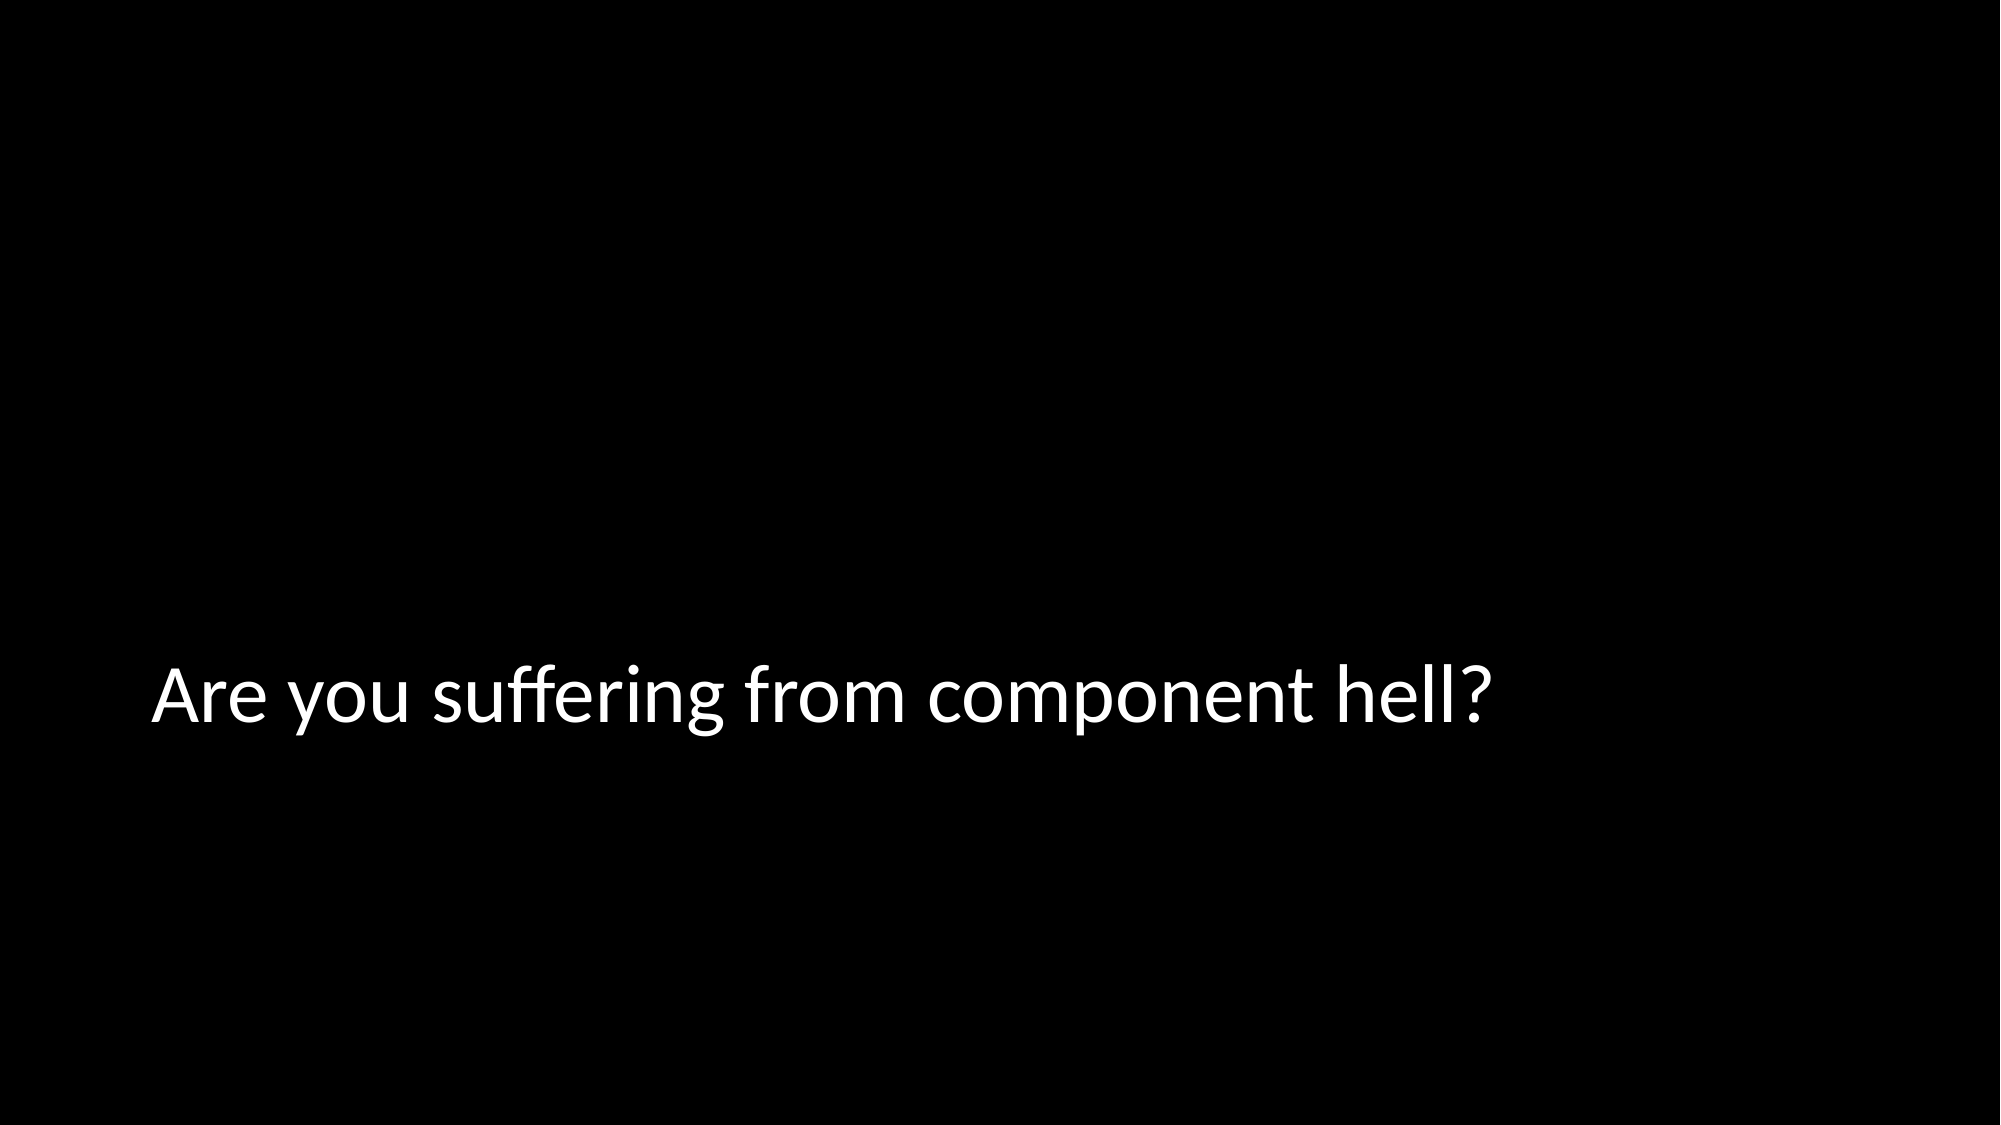

# Are you suffering from component hell?